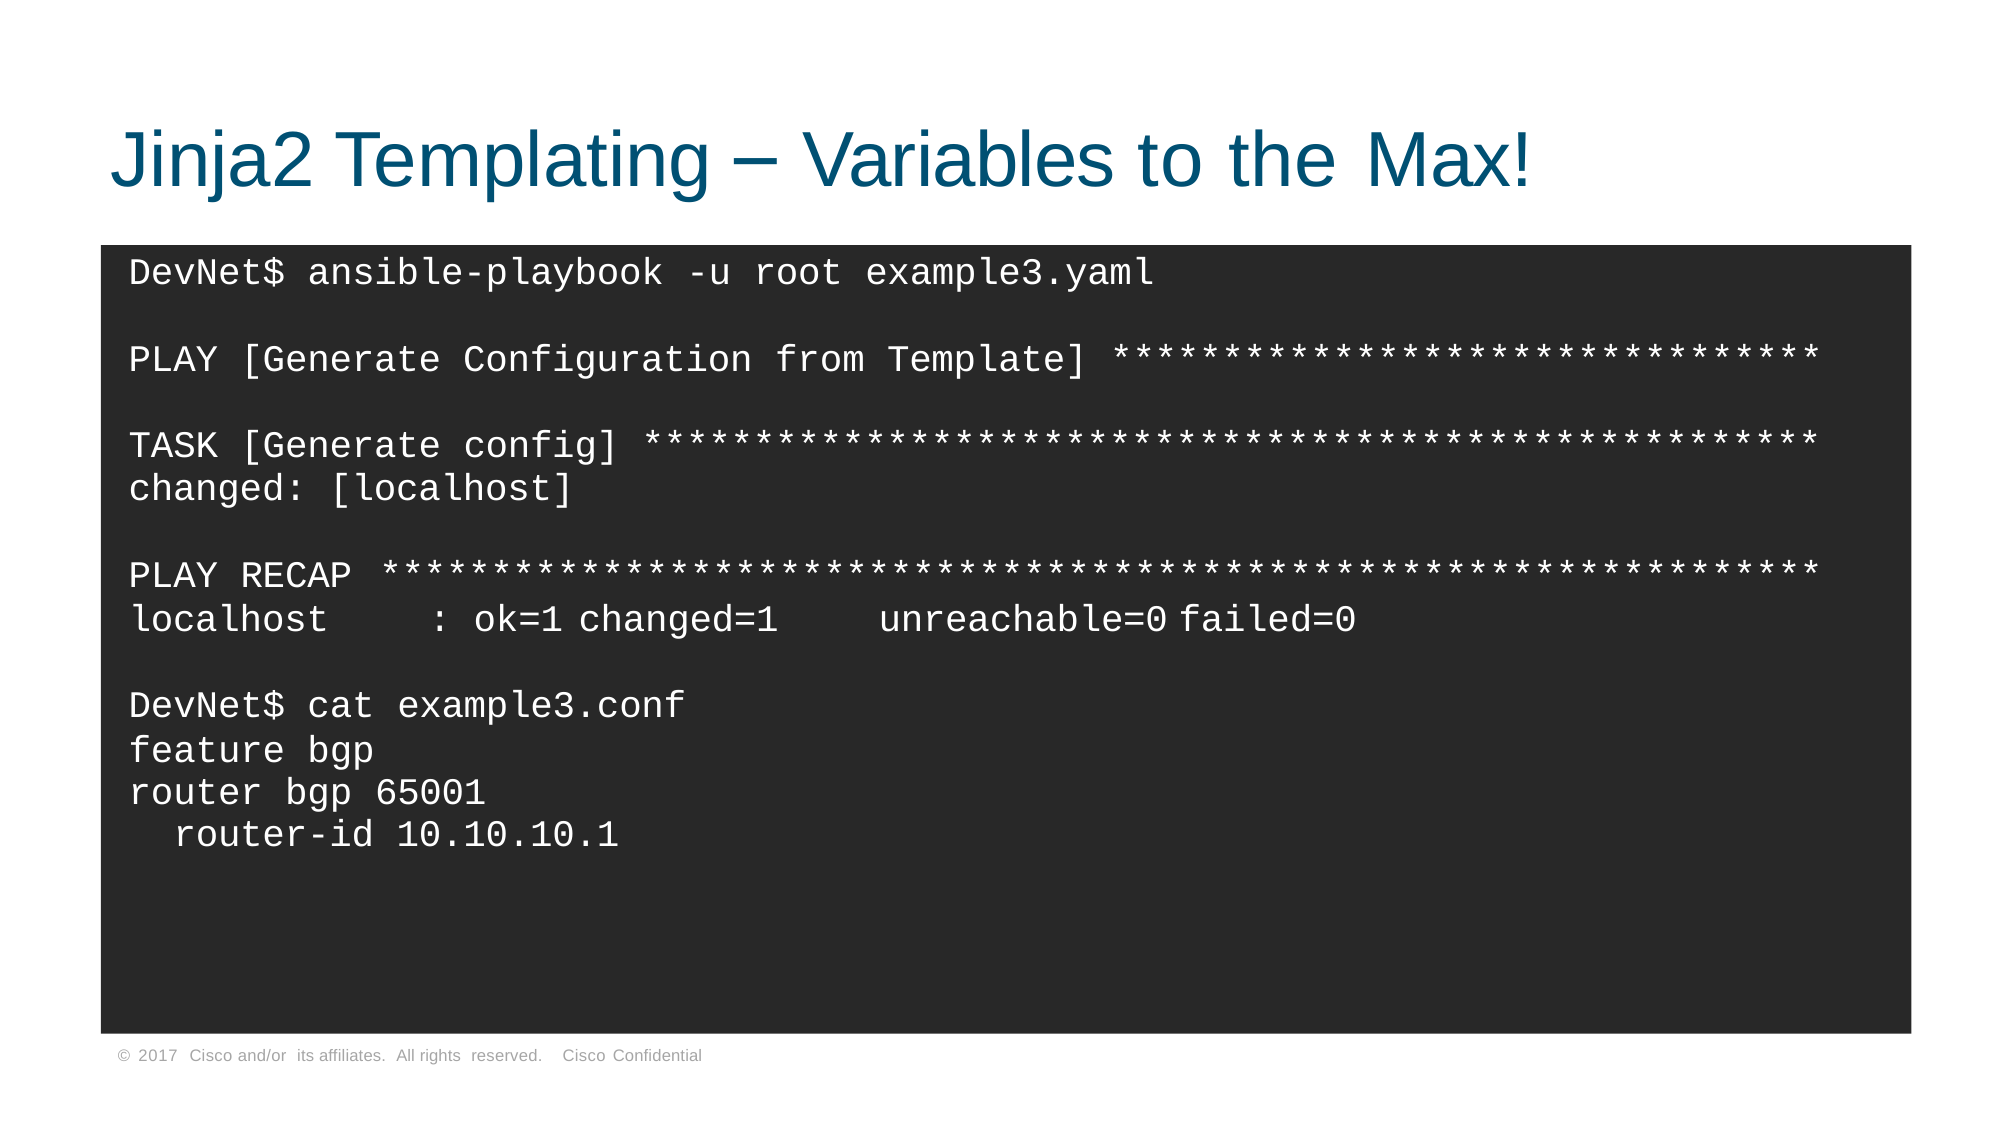

# Jinja2 Templating – Variables to the Max!
DevNet$ ansible-playbook -u root example3.yaml

PLAY [Generate Configuration from Template] ********************************

TASK [Generate config] *****************************************************
changed: [localhost]

PLAY RECAP *****************************************************************
localhost	: ok=1	changed=1	unreachable=0	failed=0

DevNet$ cat example3.conf
feature bgp  router bgp 65001
router-id 10.10.10.1

© 2017  Cisco and/or  its affiliates.  All rights  reserved.    Cisco Confidential